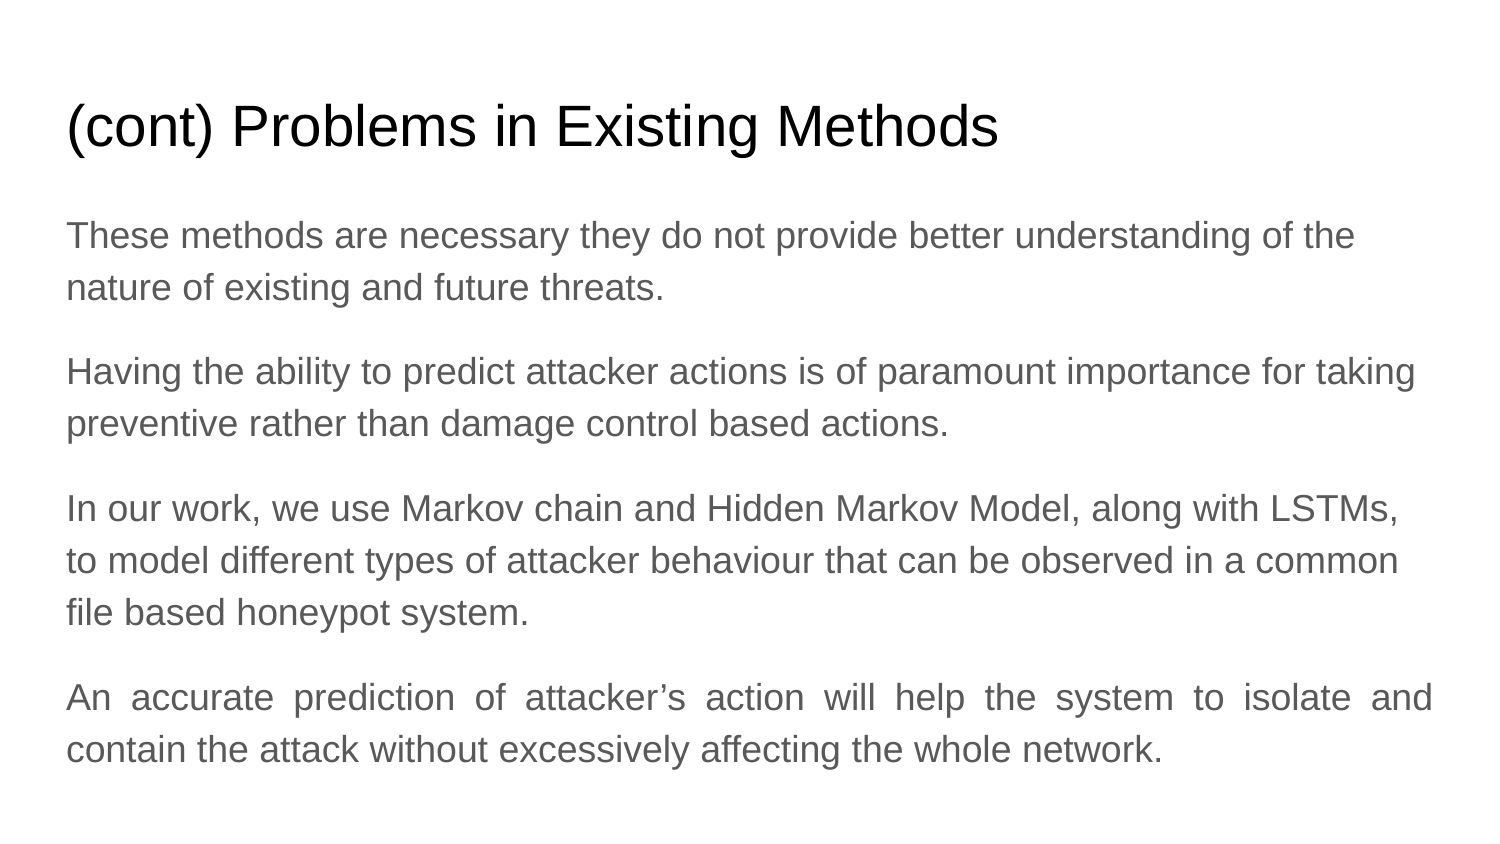

# (cont) Problems in Existing Methods
These methods are necessary they do not provide better understanding of the nature of existing and future threats.
Having the ability to predict attacker actions is of paramount importance for taking preventive rather than damage control based actions.
In our work, we use Markov chain and Hidden Markov Model, along with LSTMs, to model different types of attacker behaviour that can be observed in a common file based honeypot system.
An accurate prediction of attacker’s action will help the system to isolate and contain the attack without excessively affecting the whole network.